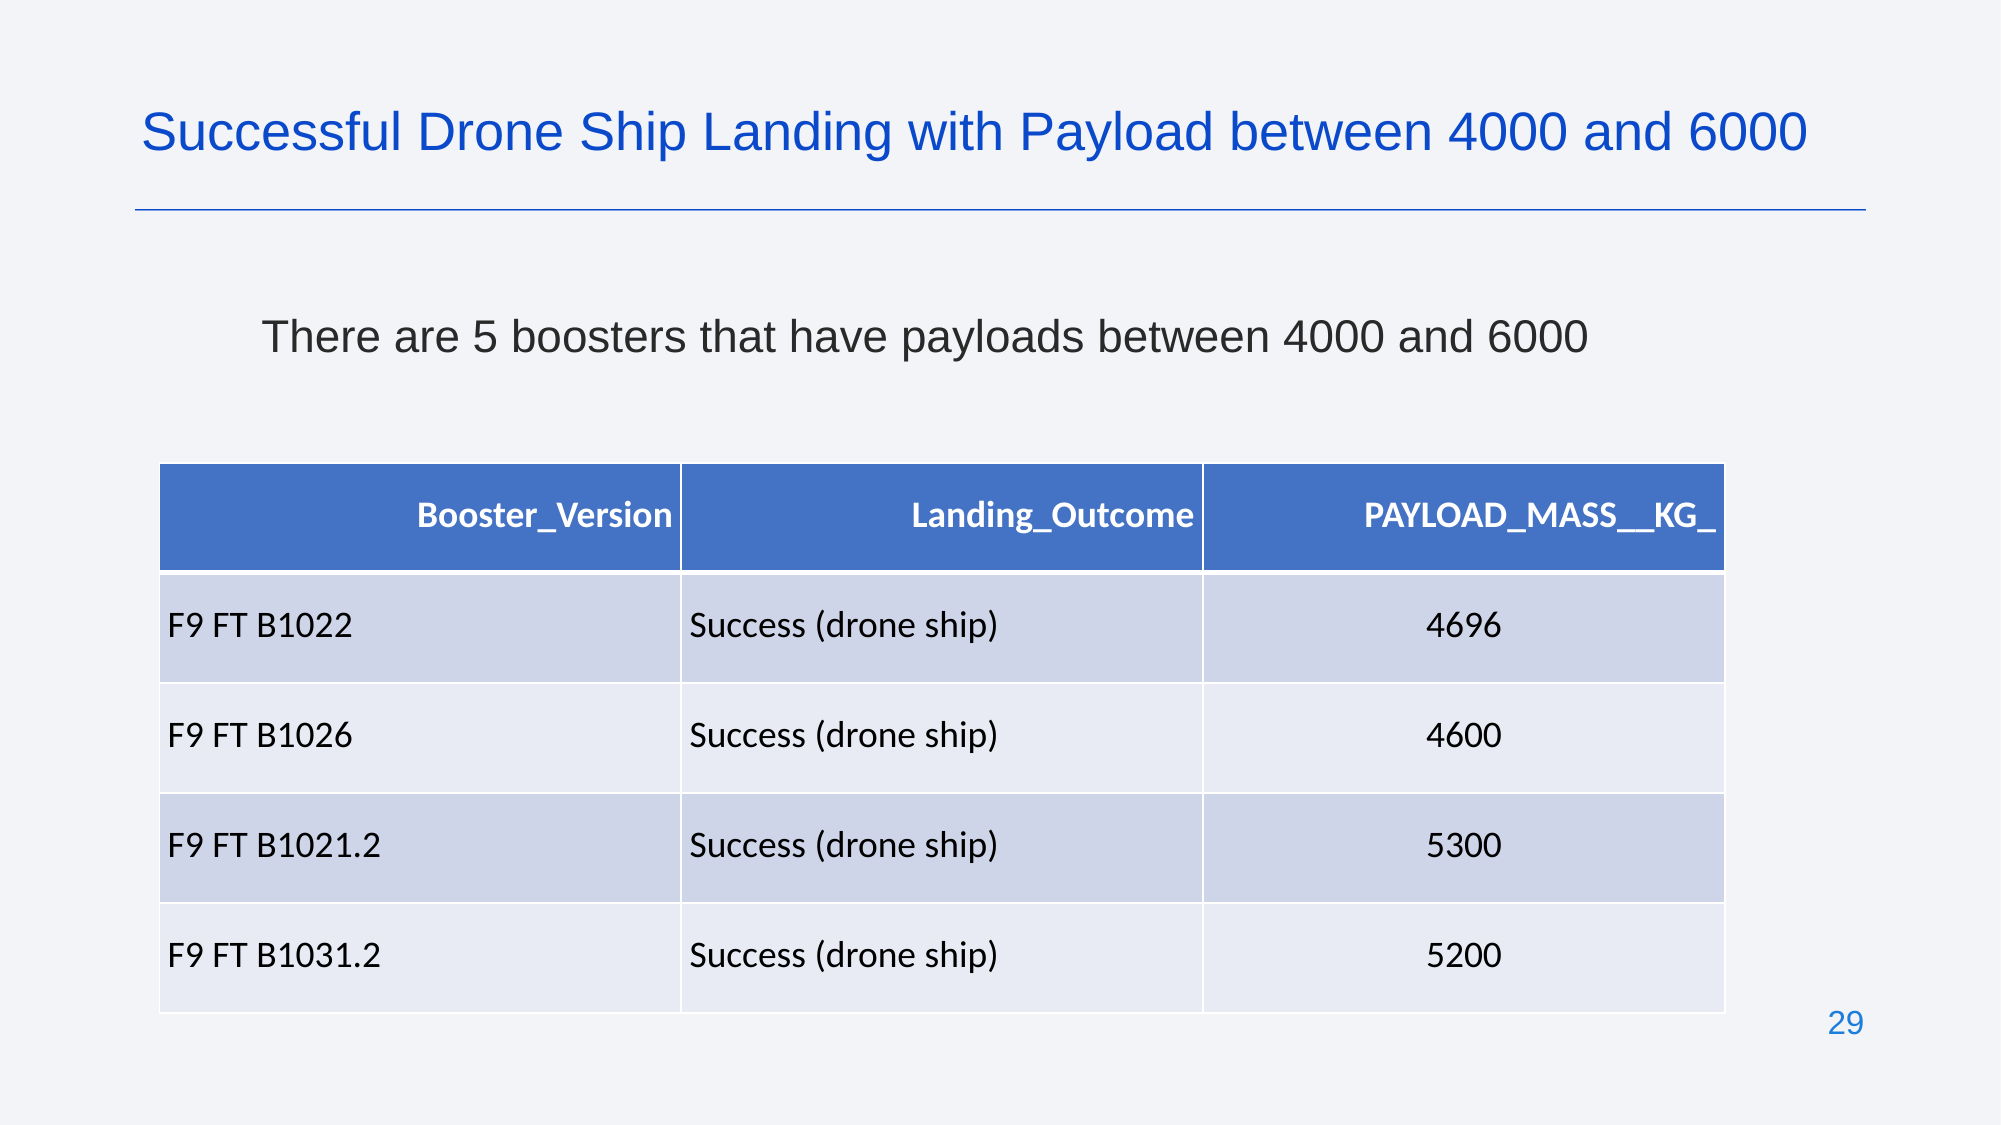

Successful Drone Ship Landing with Payload between 4000 and 6000
There are 5 boosters that have payloads between 4000 and 6000

| Booster\_Version | Landing\_Outcome | PAYLOAD\_MASS\_\_KG\_ |
| --- | --- | --- |
| F9 FT B1022 | Success (drone ship) | 4696 |
| F9 FT B1026 | Success (drone ship) | 4600 |
| F9 FT B1021.2 | Success (drone ship) | 5300 |
| F9 FT B1031.2 | Success (drone ship) | 5200 |
29